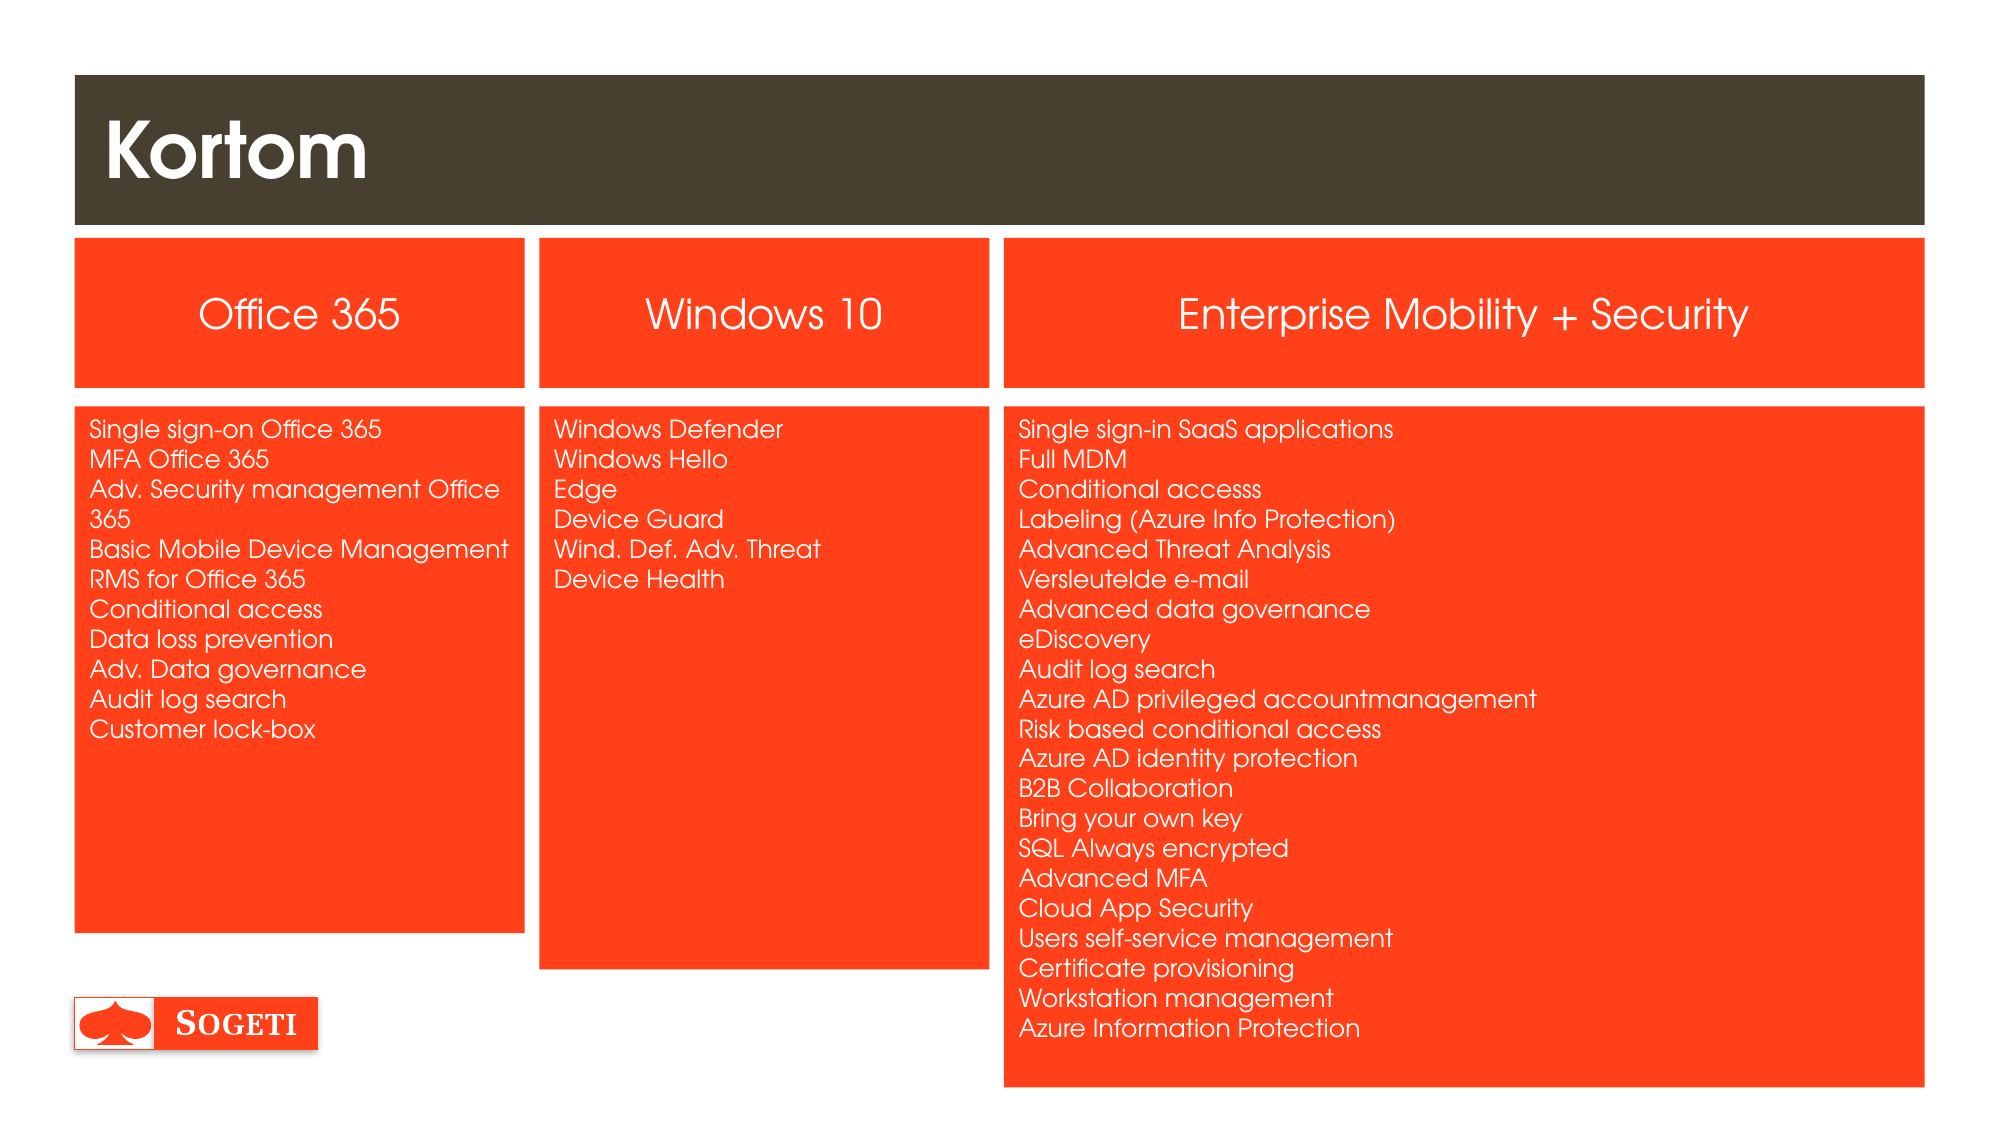

# Kortom
Office 365
Windows 10
Enterprise Mobility + Security
Single sign-on Office 365
MFA Office 365
Adv. Security management Office 365
Basic Mobile Device Management
RMS for Office 365
Conditional access
Data loss prevention
Adv. Data governance
Audit log search
Customer lock-box

Windows Defender
Windows Hello
Edge
Device Guard
Wind. Def. Adv. Threat
Device Health

Single sign-in SaaS applications
Full MDM
Conditional accesss
Labeling (Azure Info Protection)
Advanced Threat Analysis
Versleutelde e-mail
Advanced data governance
eDiscovery
Audit log search
Azure AD privileged accountmanagement
Risk based conditional access
Azure AD identity protection
B2B Collaboration
Bring your own key
SQL Always encrypted
Advanced MFA
Cloud App Security
Users self-service management
Certificate provisioning
Workstation management
Azure Information Protection

34